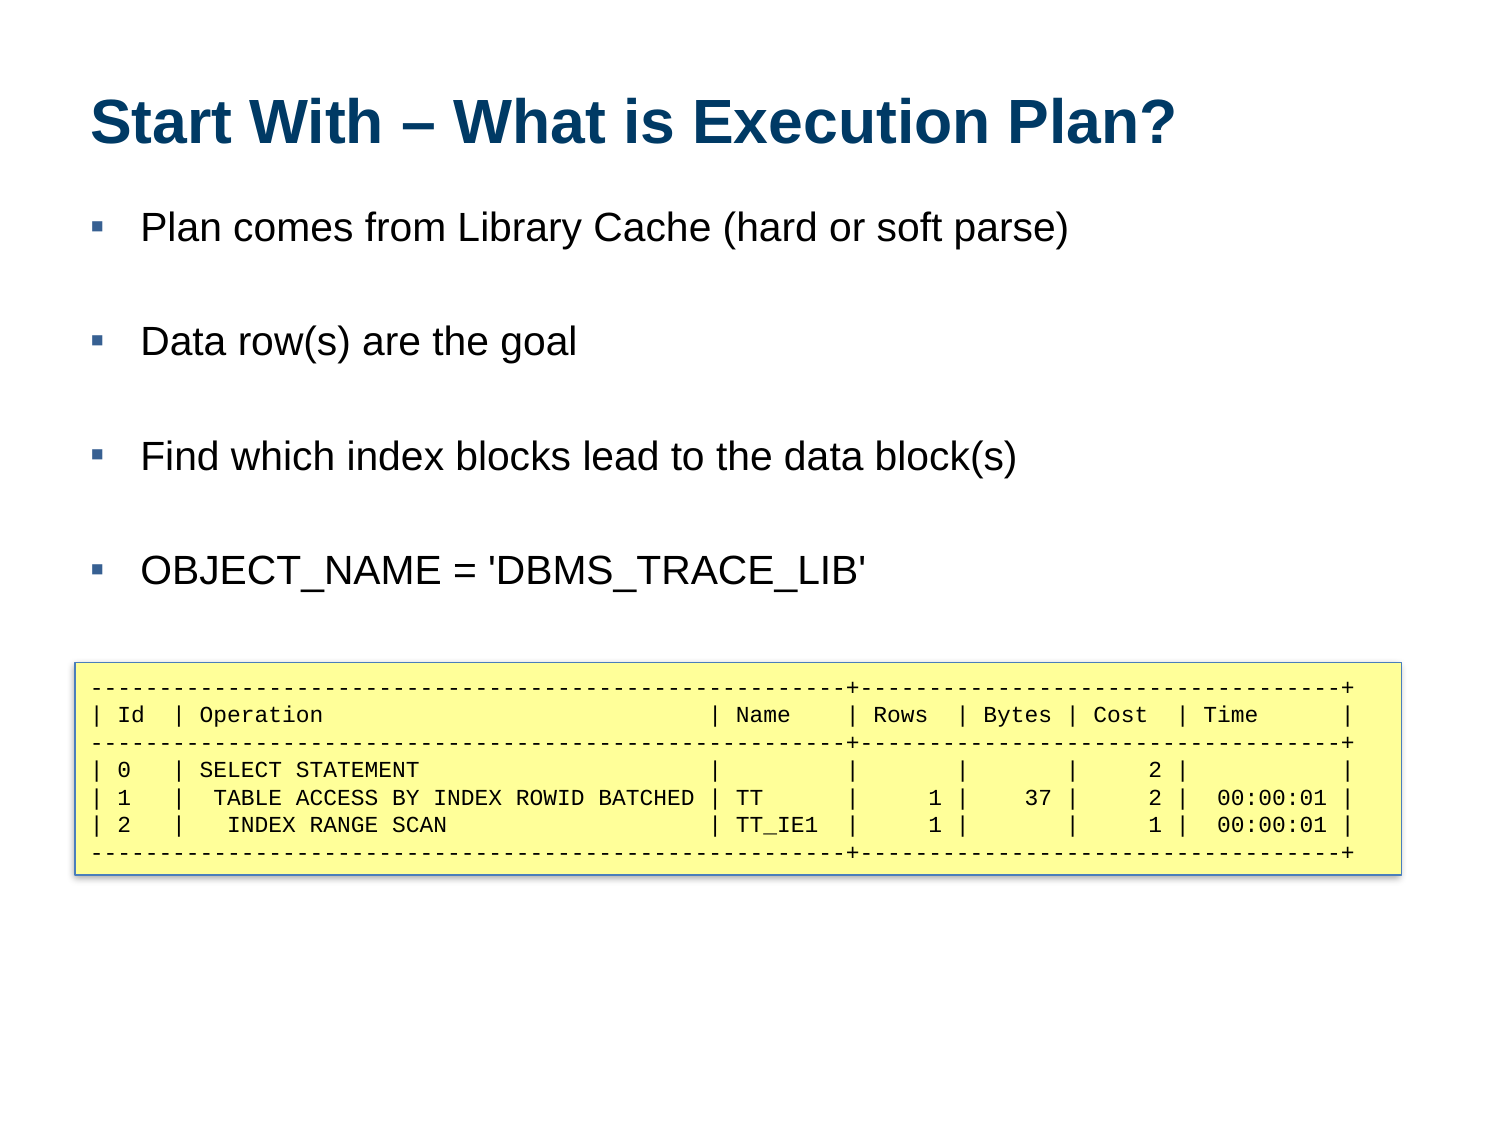

# Start With – What is Execution Plan?
Plan comes from Library Cache (hard or soft parse)

Data row(s) are the goal

Find which index blocks lead to the data block(s)

OBJECT_NAME = 'DBMS_TRACE_LIB'

-------------------------------------------------------+-----------------------------------+
| Id  | Operation                            | Name    | Rows  | Bytes | Cost  | Time      |
-------------------------------------------------------+-----------------------------------+
| 0   | SELECT STATEMENT                     |         |       |       |     2 |           |
| 1   |  TABLE ACCESS BY INDEX ROWID BATCHED | TT      |     1 |    37 |     2 |  00:00:01 |
| 2   |   INDEX RANGE SCAN                   | TT_IE1  |     1 |       |     1 |  00:00:01 |
-------------------------------------------------------+-----------------------------------+
26